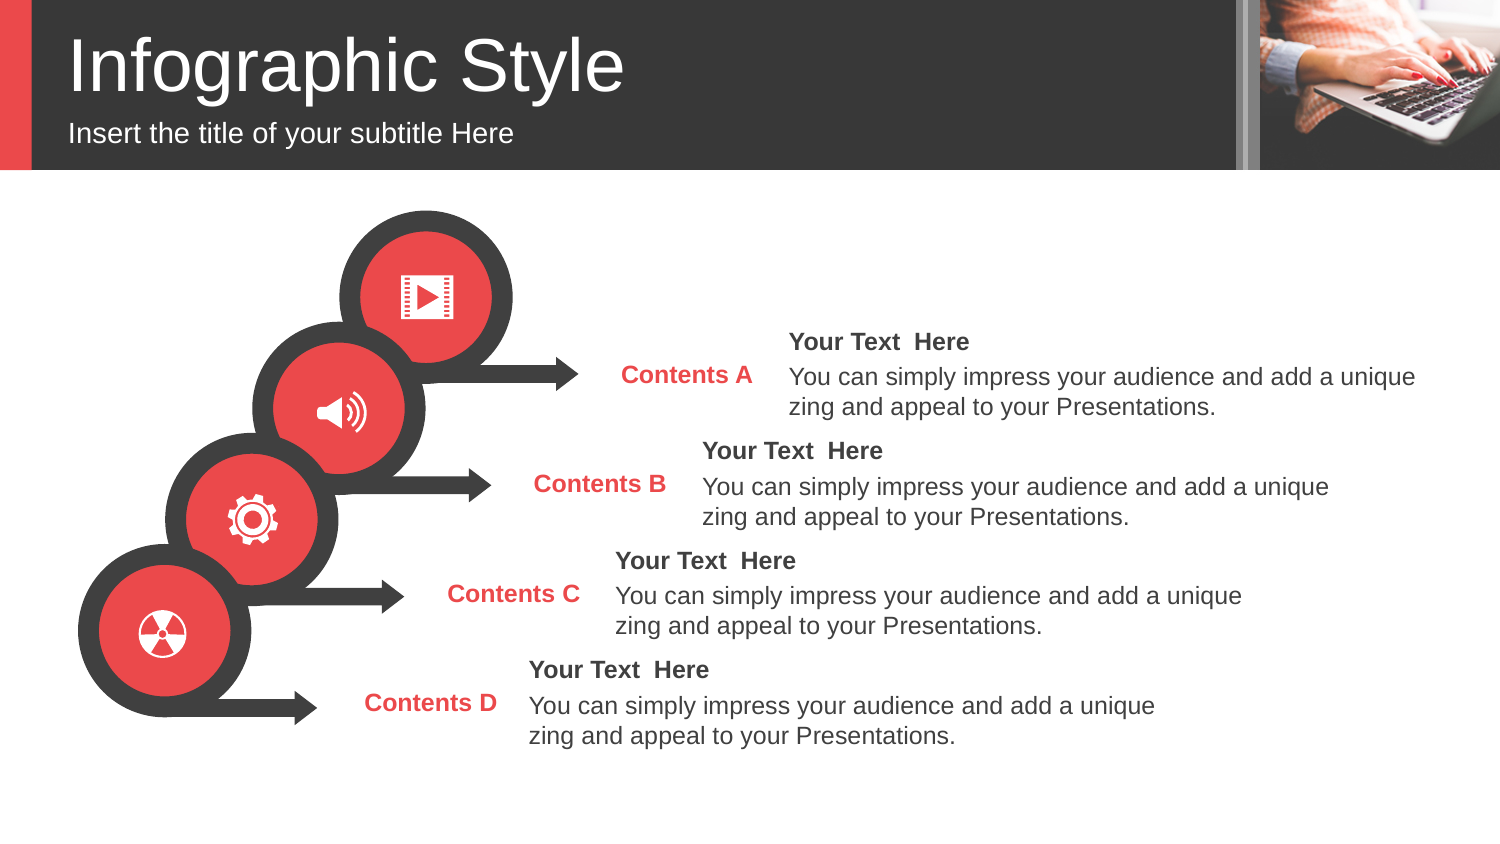

Infographic Style
Insert the title of your subtitle Here

Your Text  Here
You can simply impress your audience and add a unique zing and appeal to your Presentations.
Contents A
Your Text  Here
You can simply impress your audience and add a unique zing and appeal to your Presentations.
Contents B
Your Text  Here
You can simply impress your audience and add a unique zing and appeal to your Presentations.
Contents C
Your Text  Here
You can simply impress your audience and add a unique zing and appeal to your Presentations.
Contents D